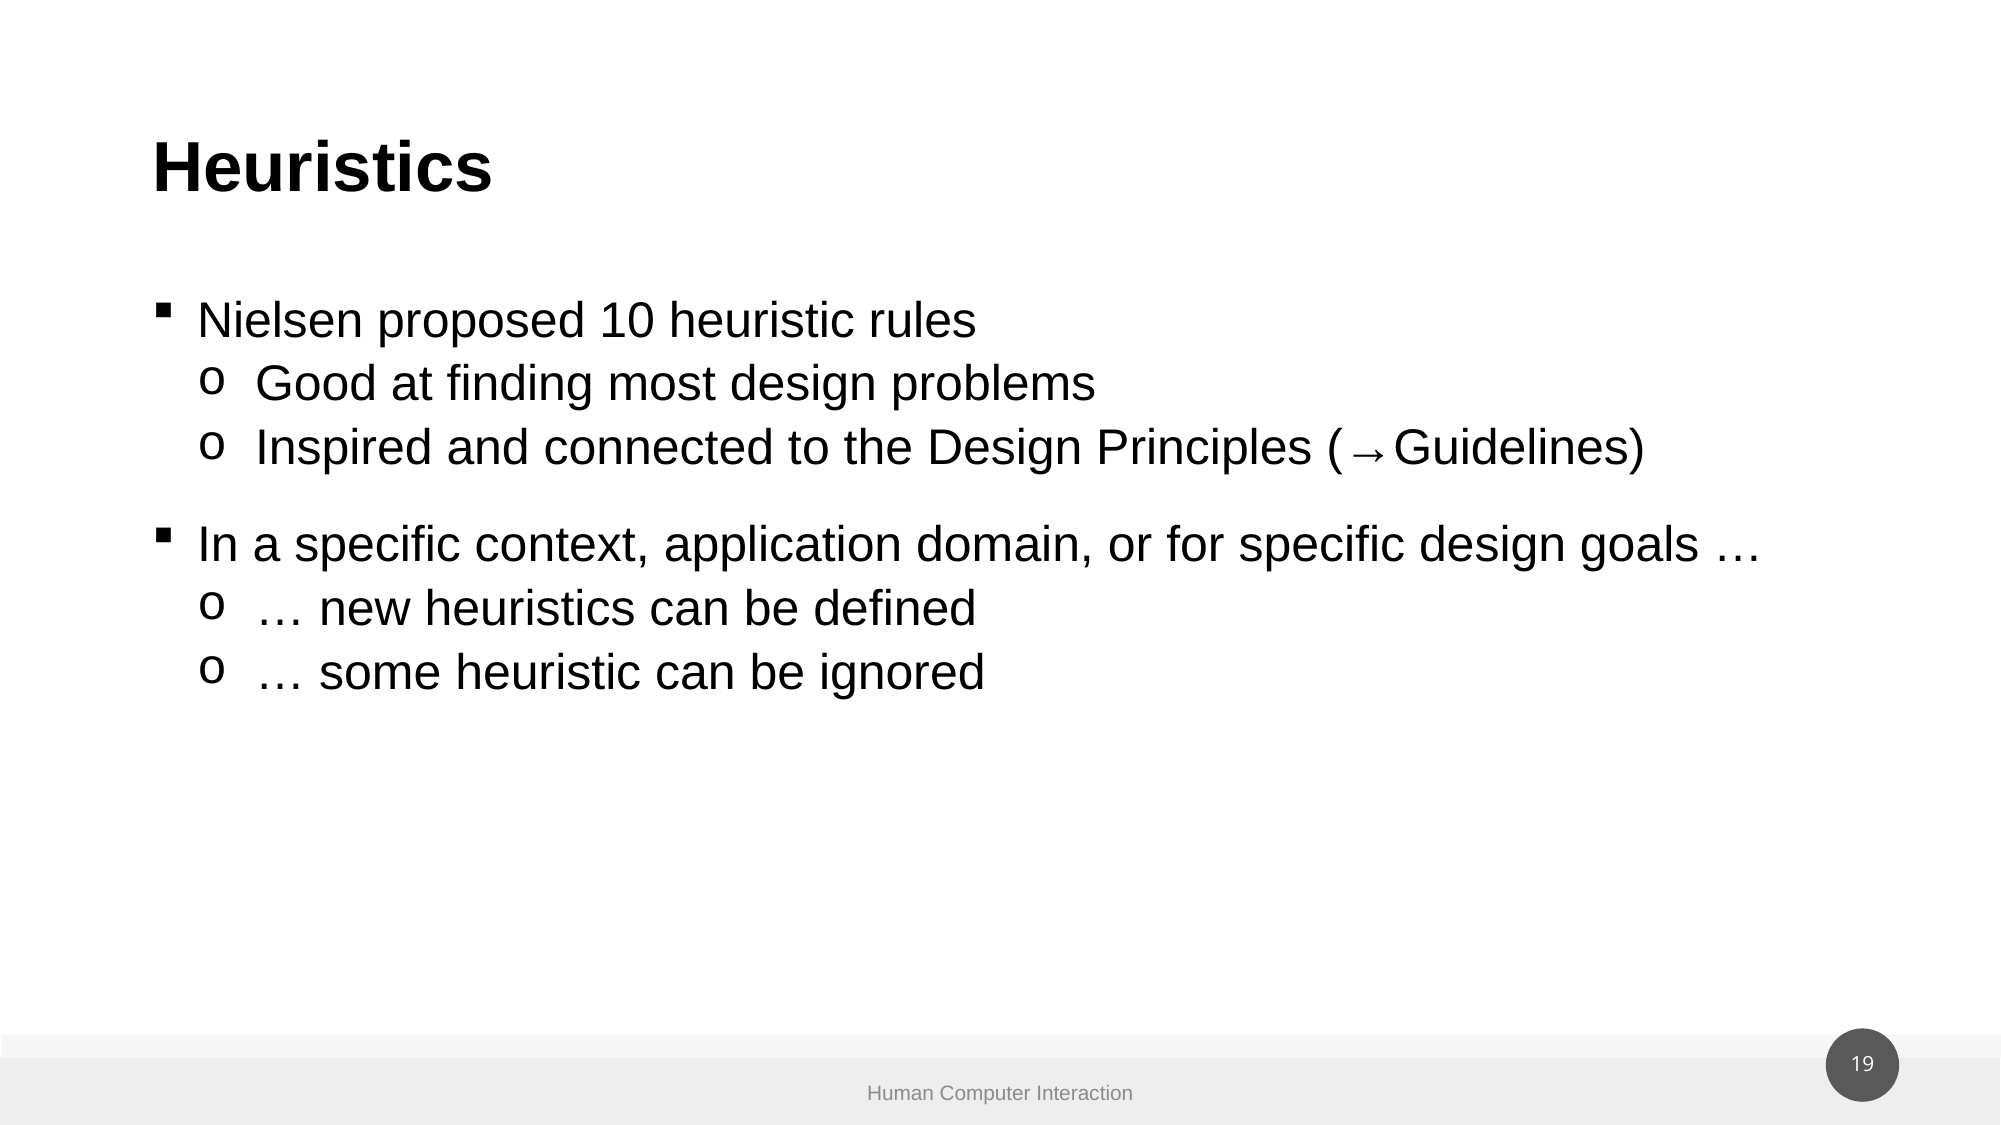

# Heuristics
Nielsen proposed 10 heuristic rules
Good at finding most design problems
Inspired and connected to the Design Principles (→Guidelines)
In a specific context, application domain, or for specific design goals …
… new heuristics can be defined
… some heuristic can be ignored
Human Computer Interaction